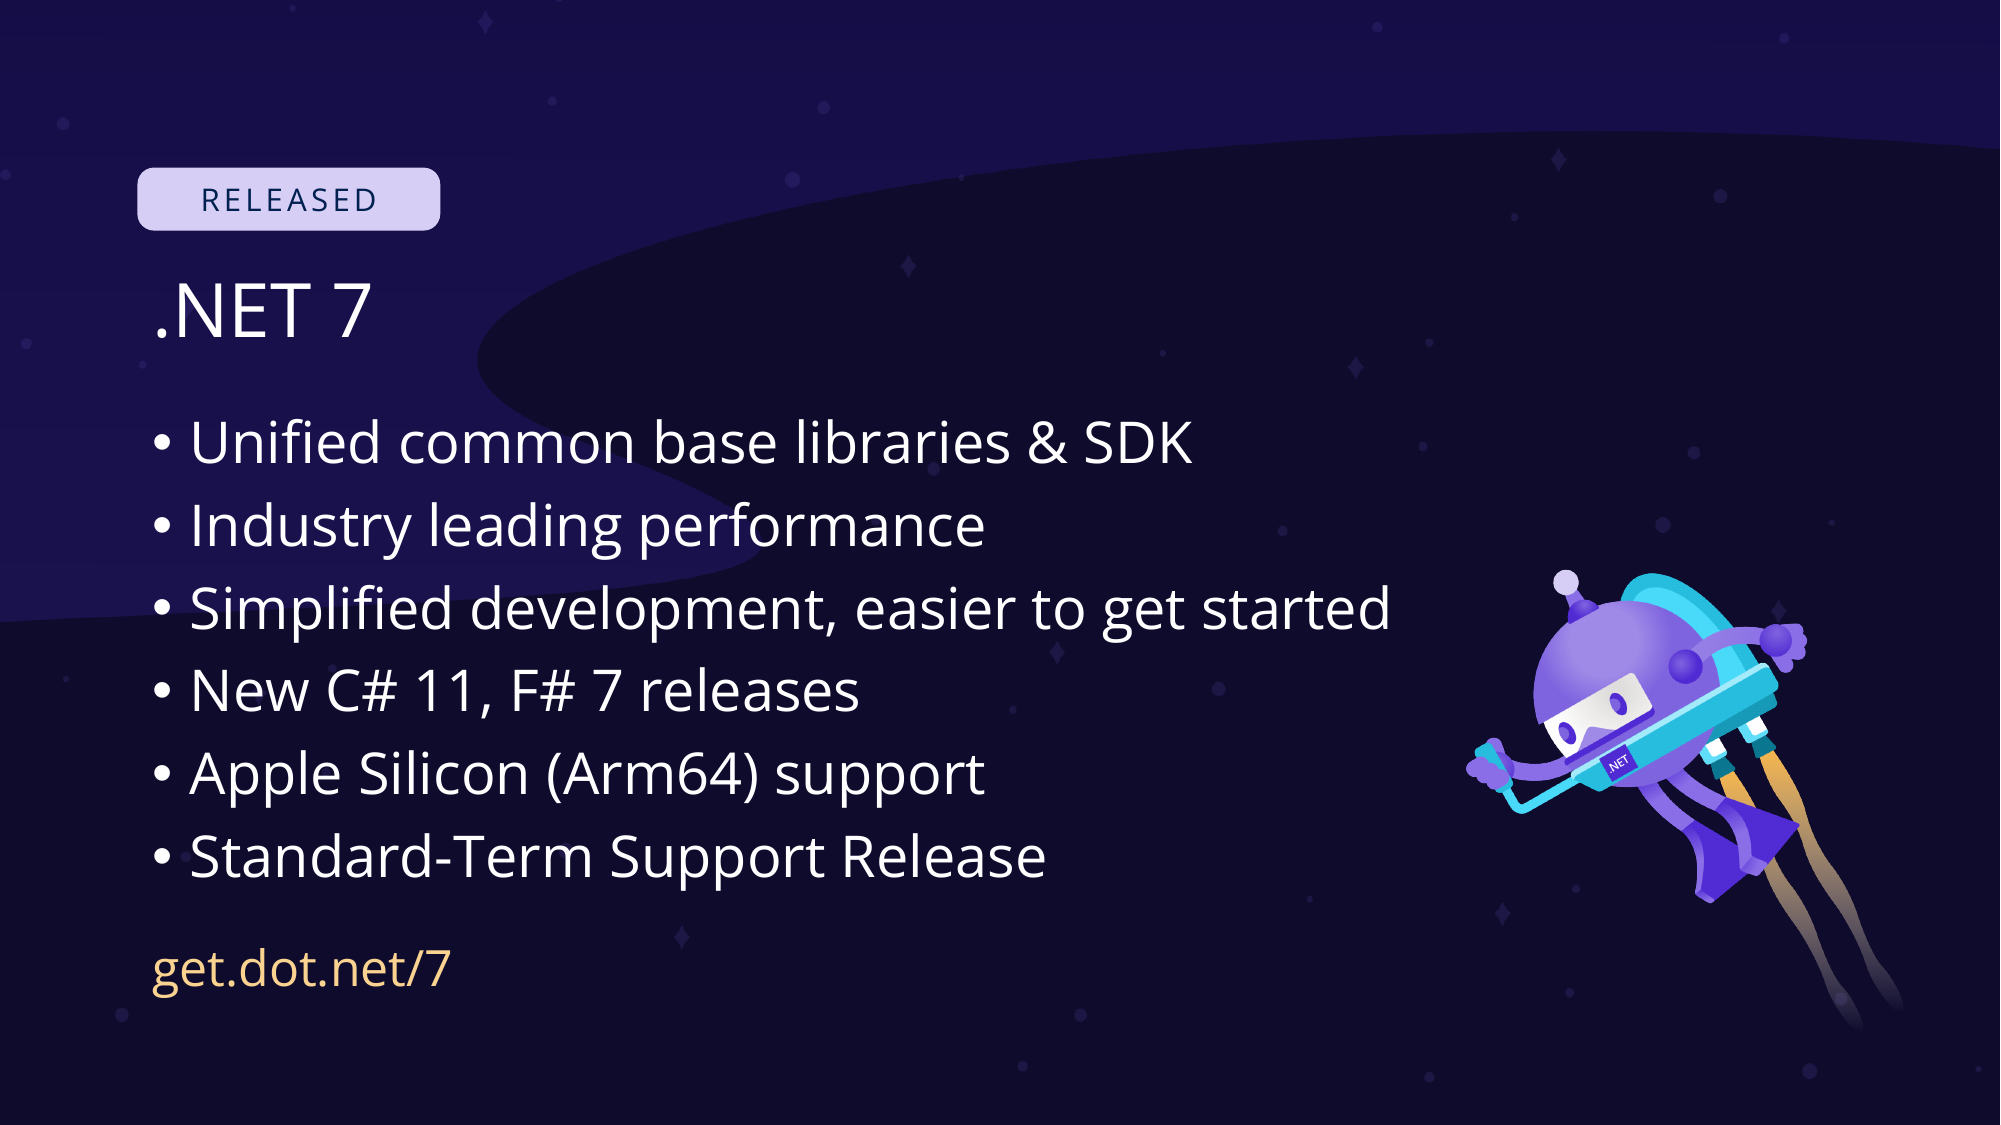

# .NET 7
Unified common base libraries & SDK
Industry leading performance
Simplified development, easier to get started
New C# 11, F# 7 releases
Apple Silicon (Arm64) support
Standard-Term Support Release
get.dot.net/7